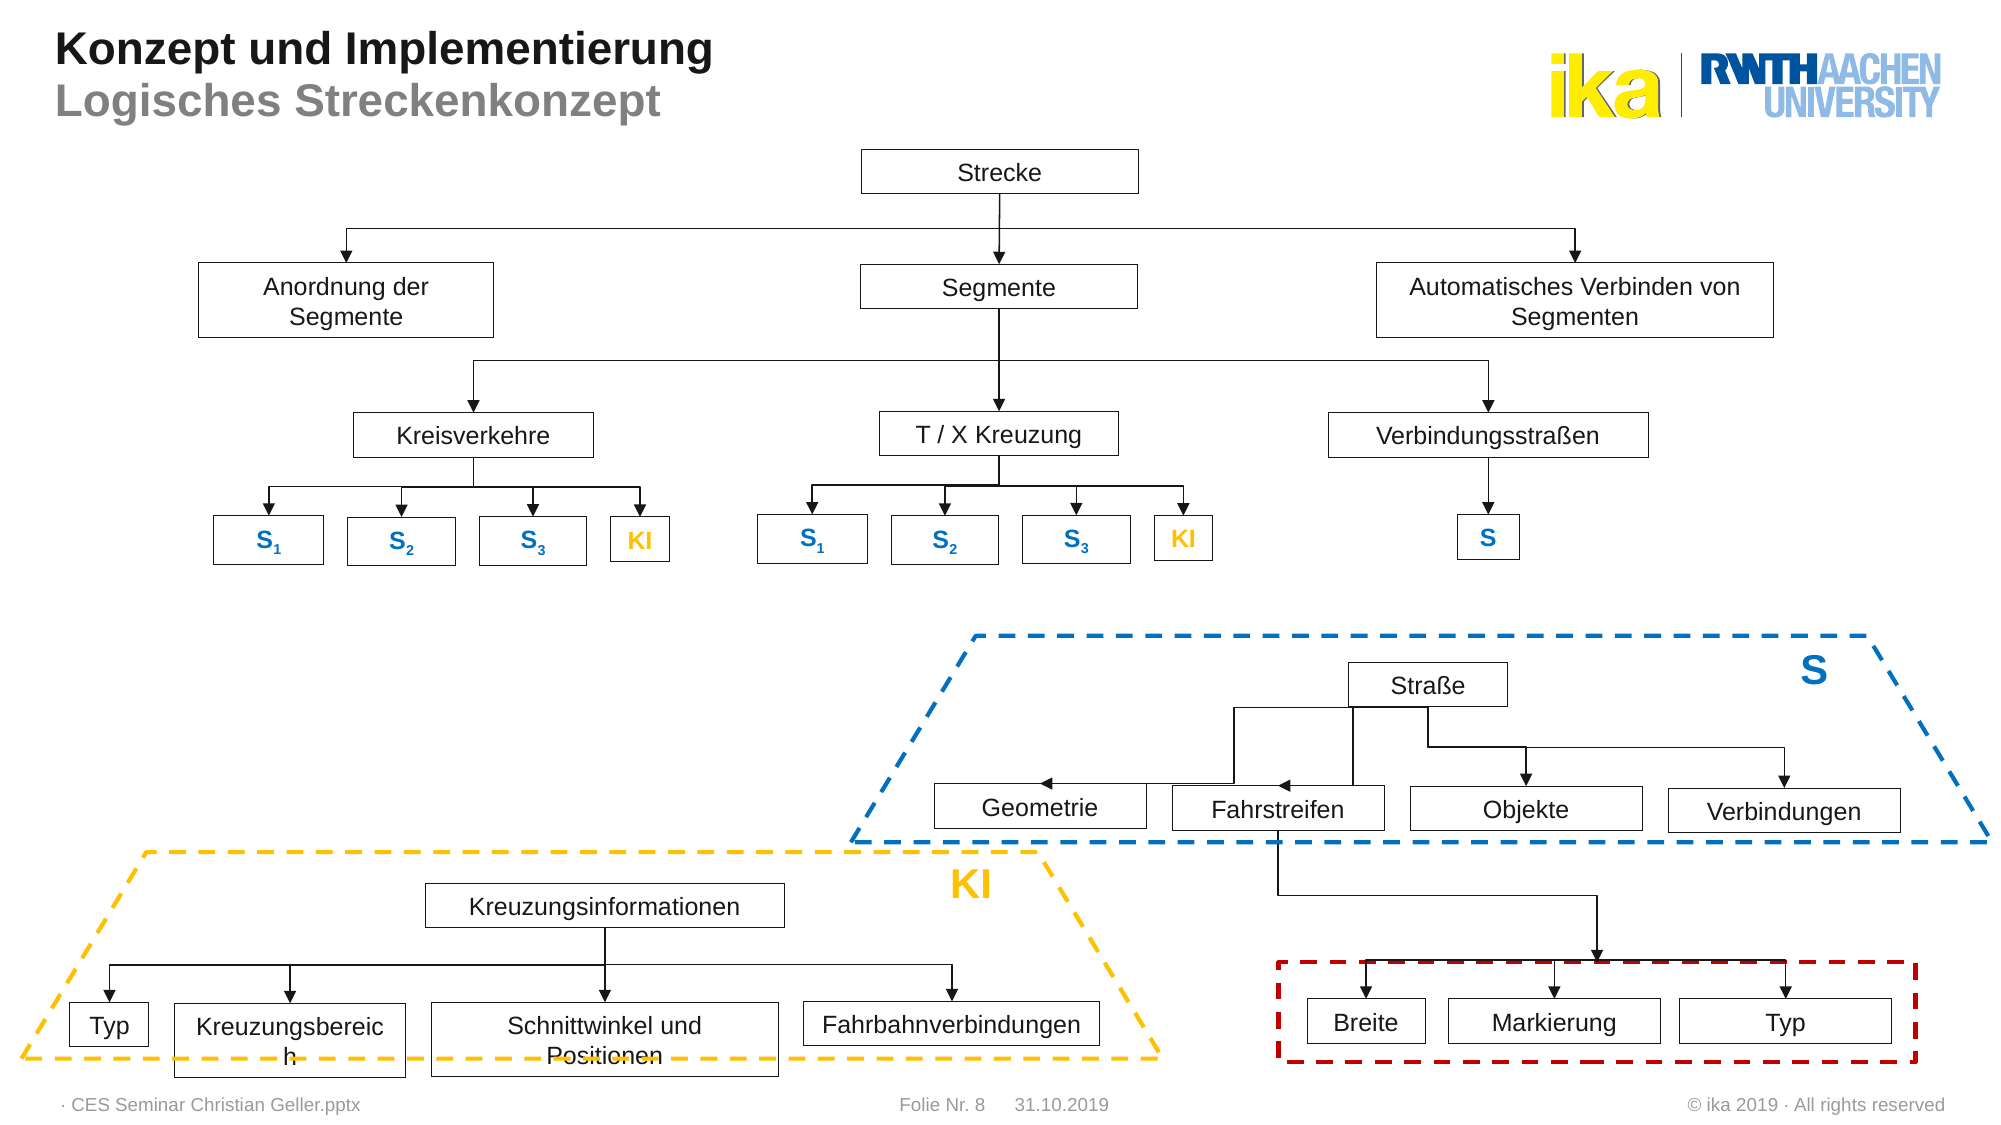

# Konzept und Implementierung Logisches Streckenkonzept
Strecke
Automatisches Verbinden von Segmenten
Anordnung der Segmente
Segmente
T / X Kreuzung
Kreisverkehre
Verbindungsstraßen
S
S1
S3
KI
S1
S2
S3
KI
S2
S

Straße
Geometrie
Fahrstreifen
Objekte
Verbindungen

Breite
Markierung
Typ
KI

Kreuzungsinformationen
Fahrbahnverbindungen
Schnittwinkel und Positionen
Typ
Kreuzungsbereich